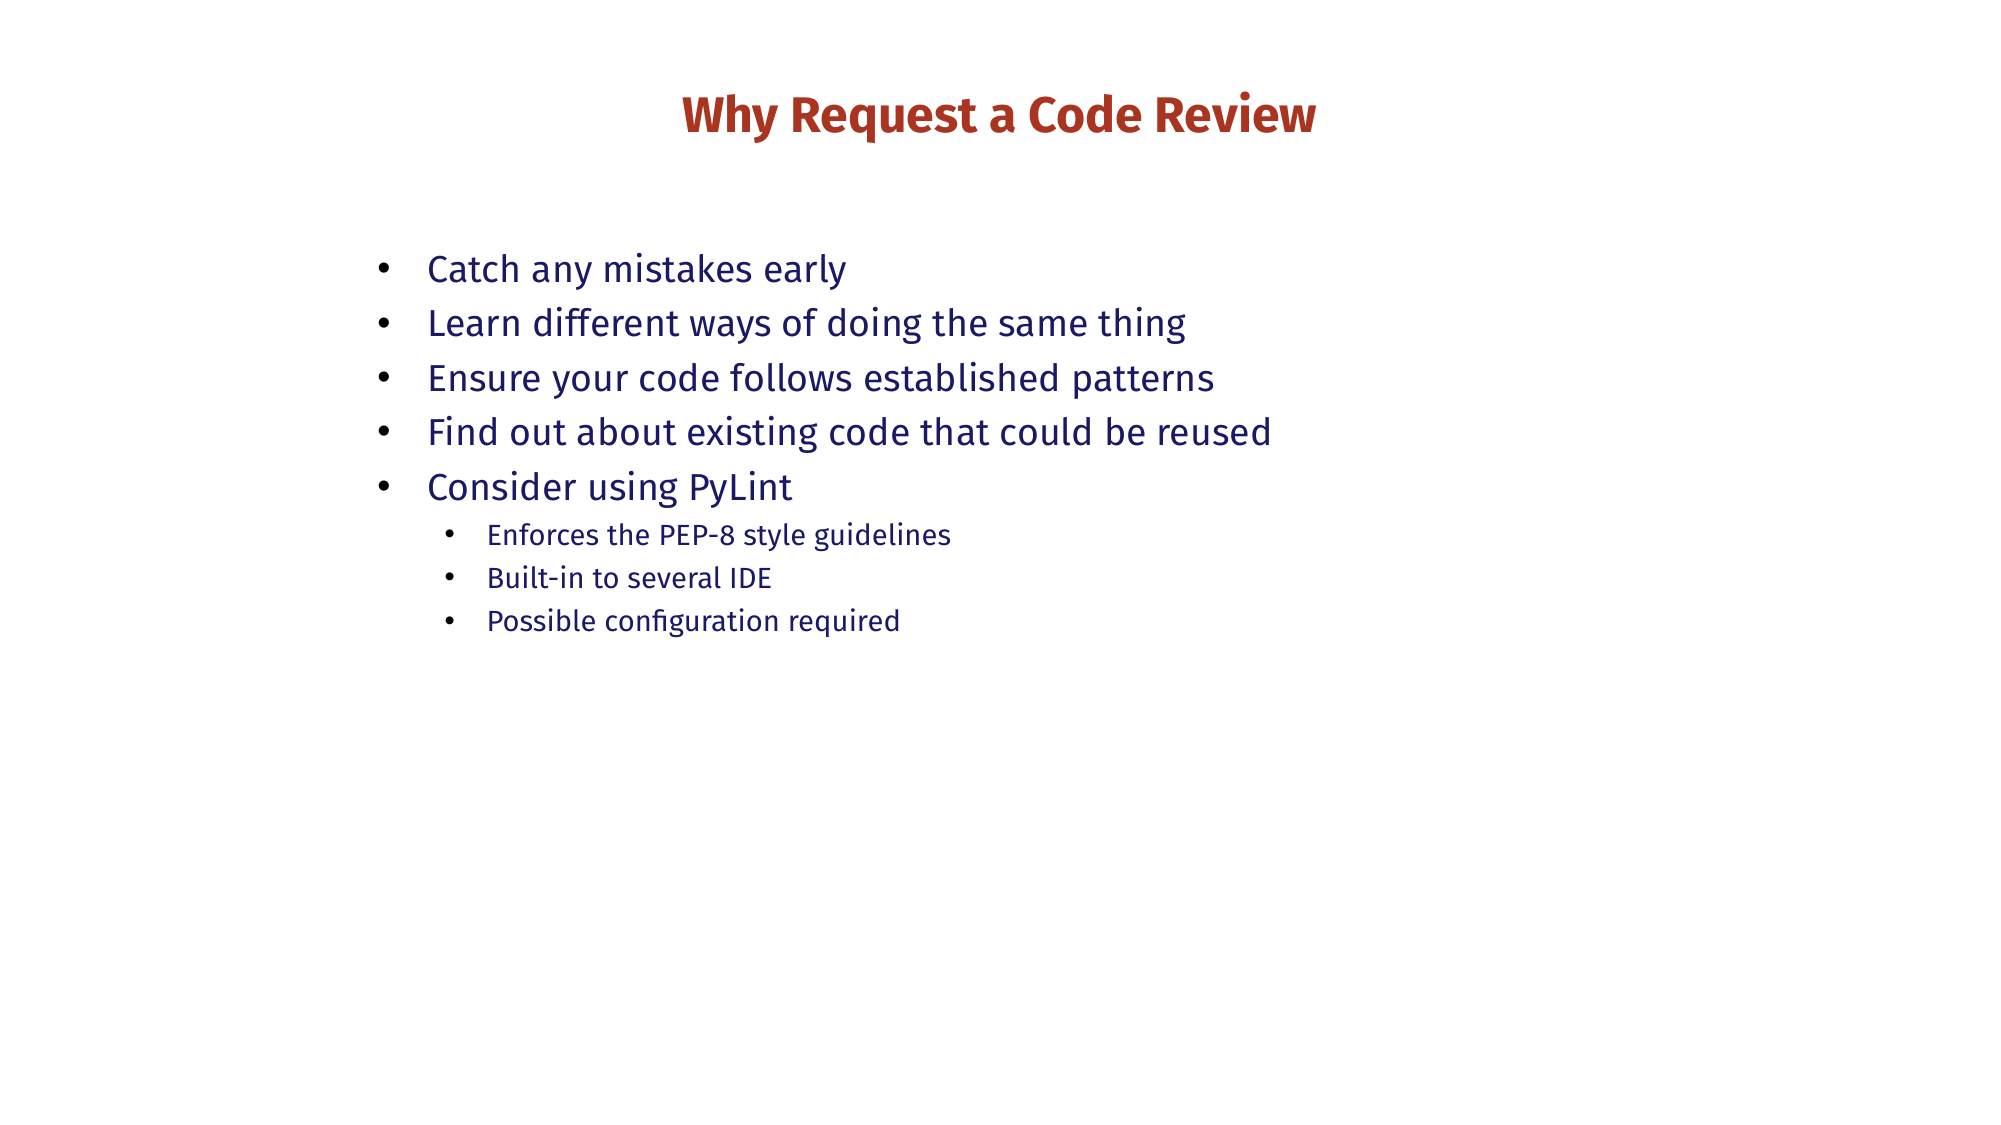

# Why Request a Code Review
Catch any mistakes early
Learn different ways of doing the same thing
Ensure your code follows established patterns
Find out about existing code that could be reused
Consider using PyLint
Enforces the PEP-8 style guidelines
Built-in to several IDE
Possible configuration required